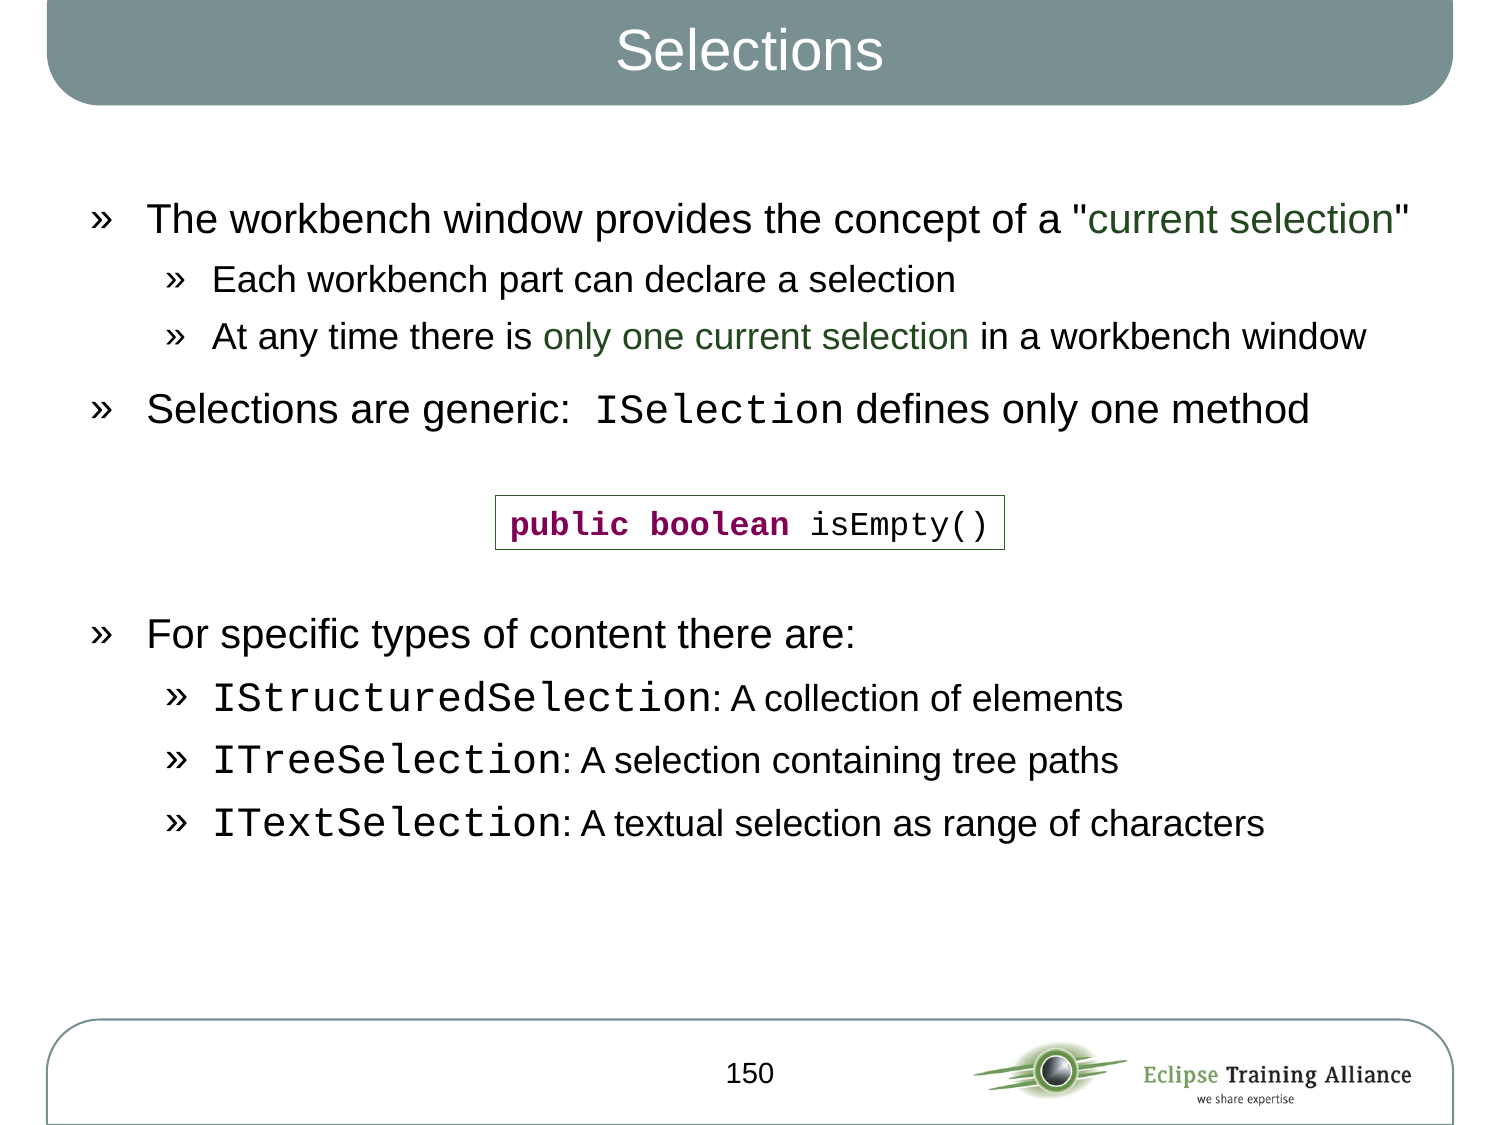

# Selections
The workbench window provides the concept of a "current selection"
Each workbench part can declare a selection
At any time there is only one current selection in a workbench window
Selections are generic:  ISelection defines only one method

For specific types of content there are:
IStructuredSelection: A collection of elements
ITreeSelection: A selection containing tree paths
ITextSelection: A textual selection as range of characters
public boolean isEmpty()